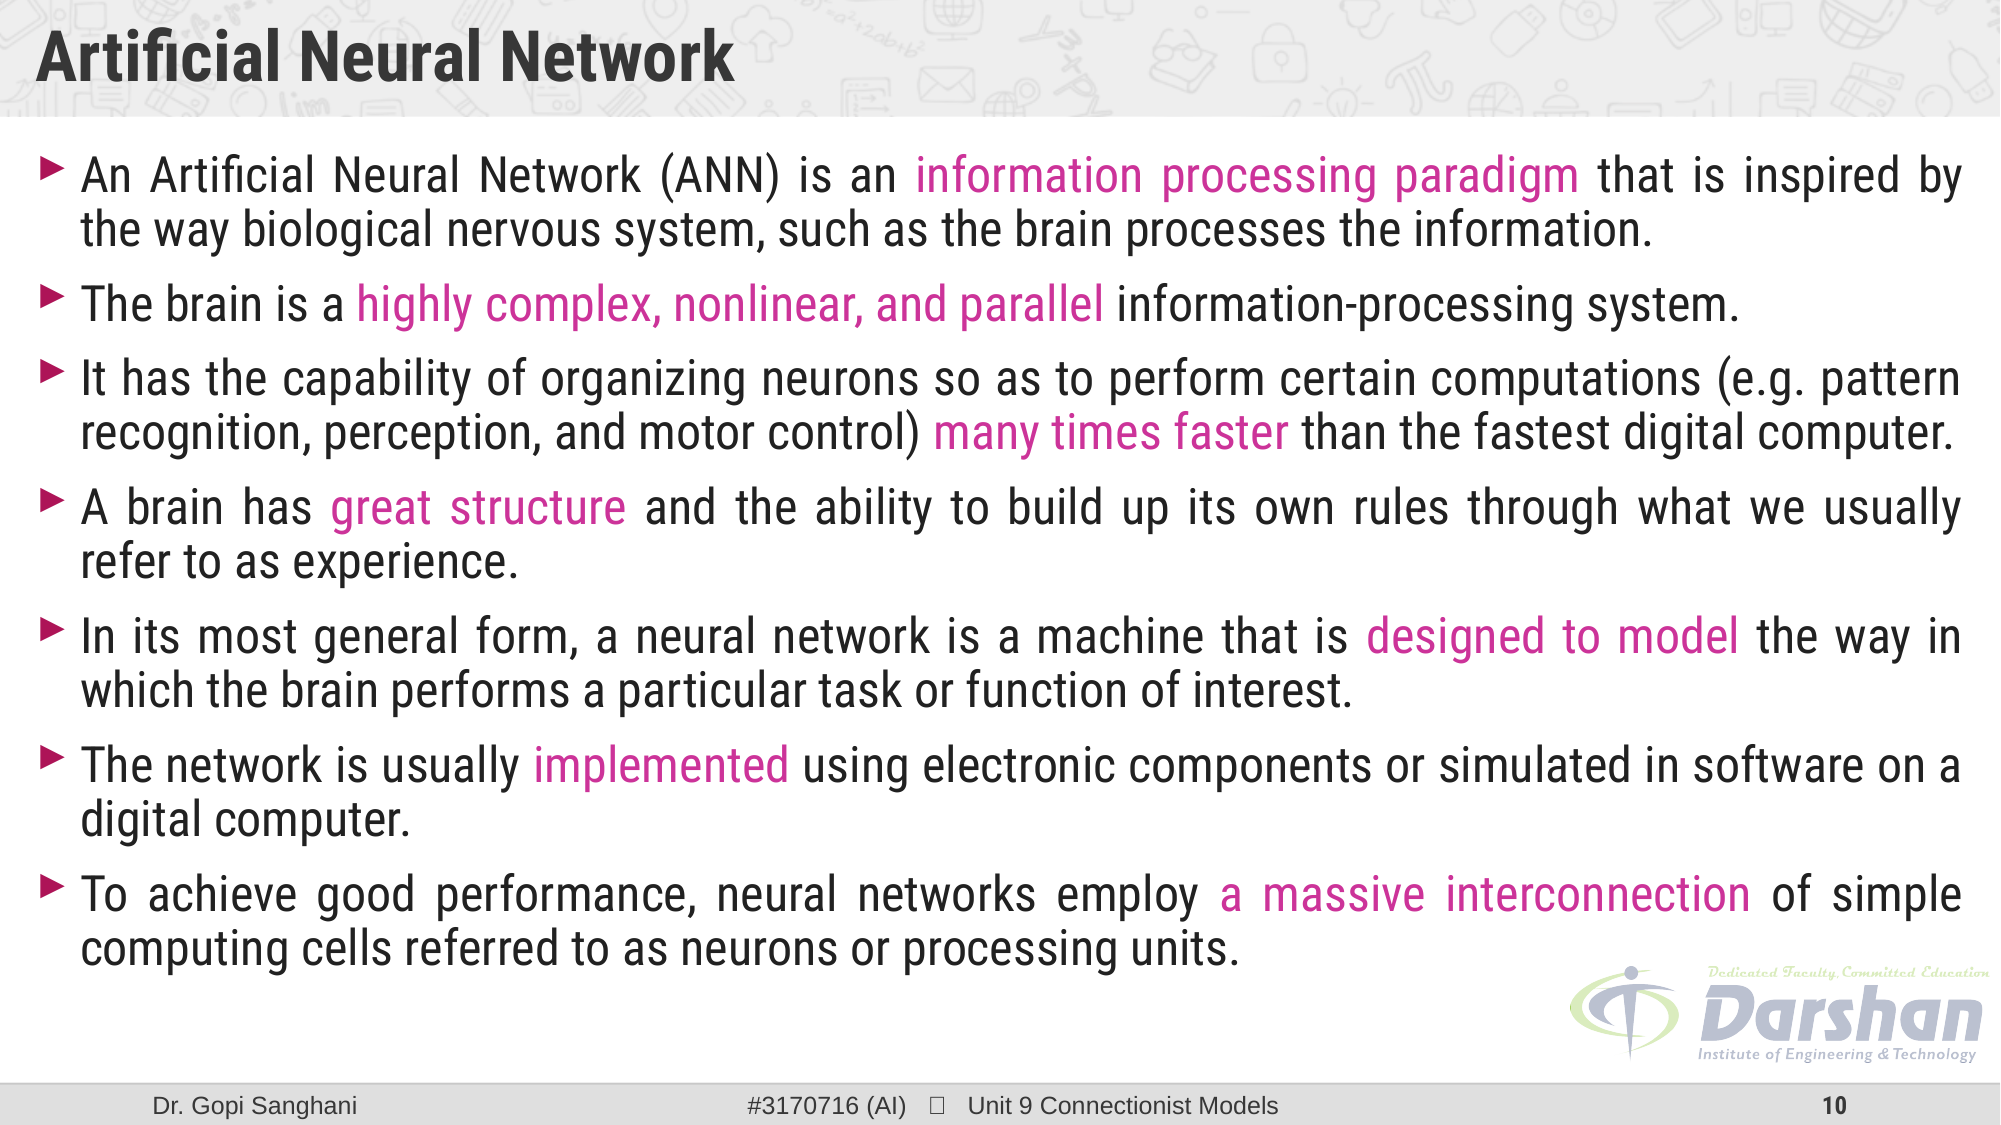

# Artificial Neural Network
An Artificial Neural Network (ANN) is an information processing paradigm that is inspired by the way biological nervous system, such as the brain processes the information.
The brain is a highly complex, nonlinear, and parallel information-processing system.
It has the capability of organizing neurons so as to perform certain computations (e.g. pattern recognition, perception, and motor control) many times faster than the fastest digital computer.
A brain has great structure and the ability to build up its own rules through what we usually refer to as experience.
In its most general form, a neural network is a machine that is designed to model the way in which the brain performs a particular task or function of interest.
The network is usually implemented using electronic components or simulated in software on a digital computer.
To achieve good performance, neural networks employ a massive interconnection of simple computing cells referred to as neurons or processing units.